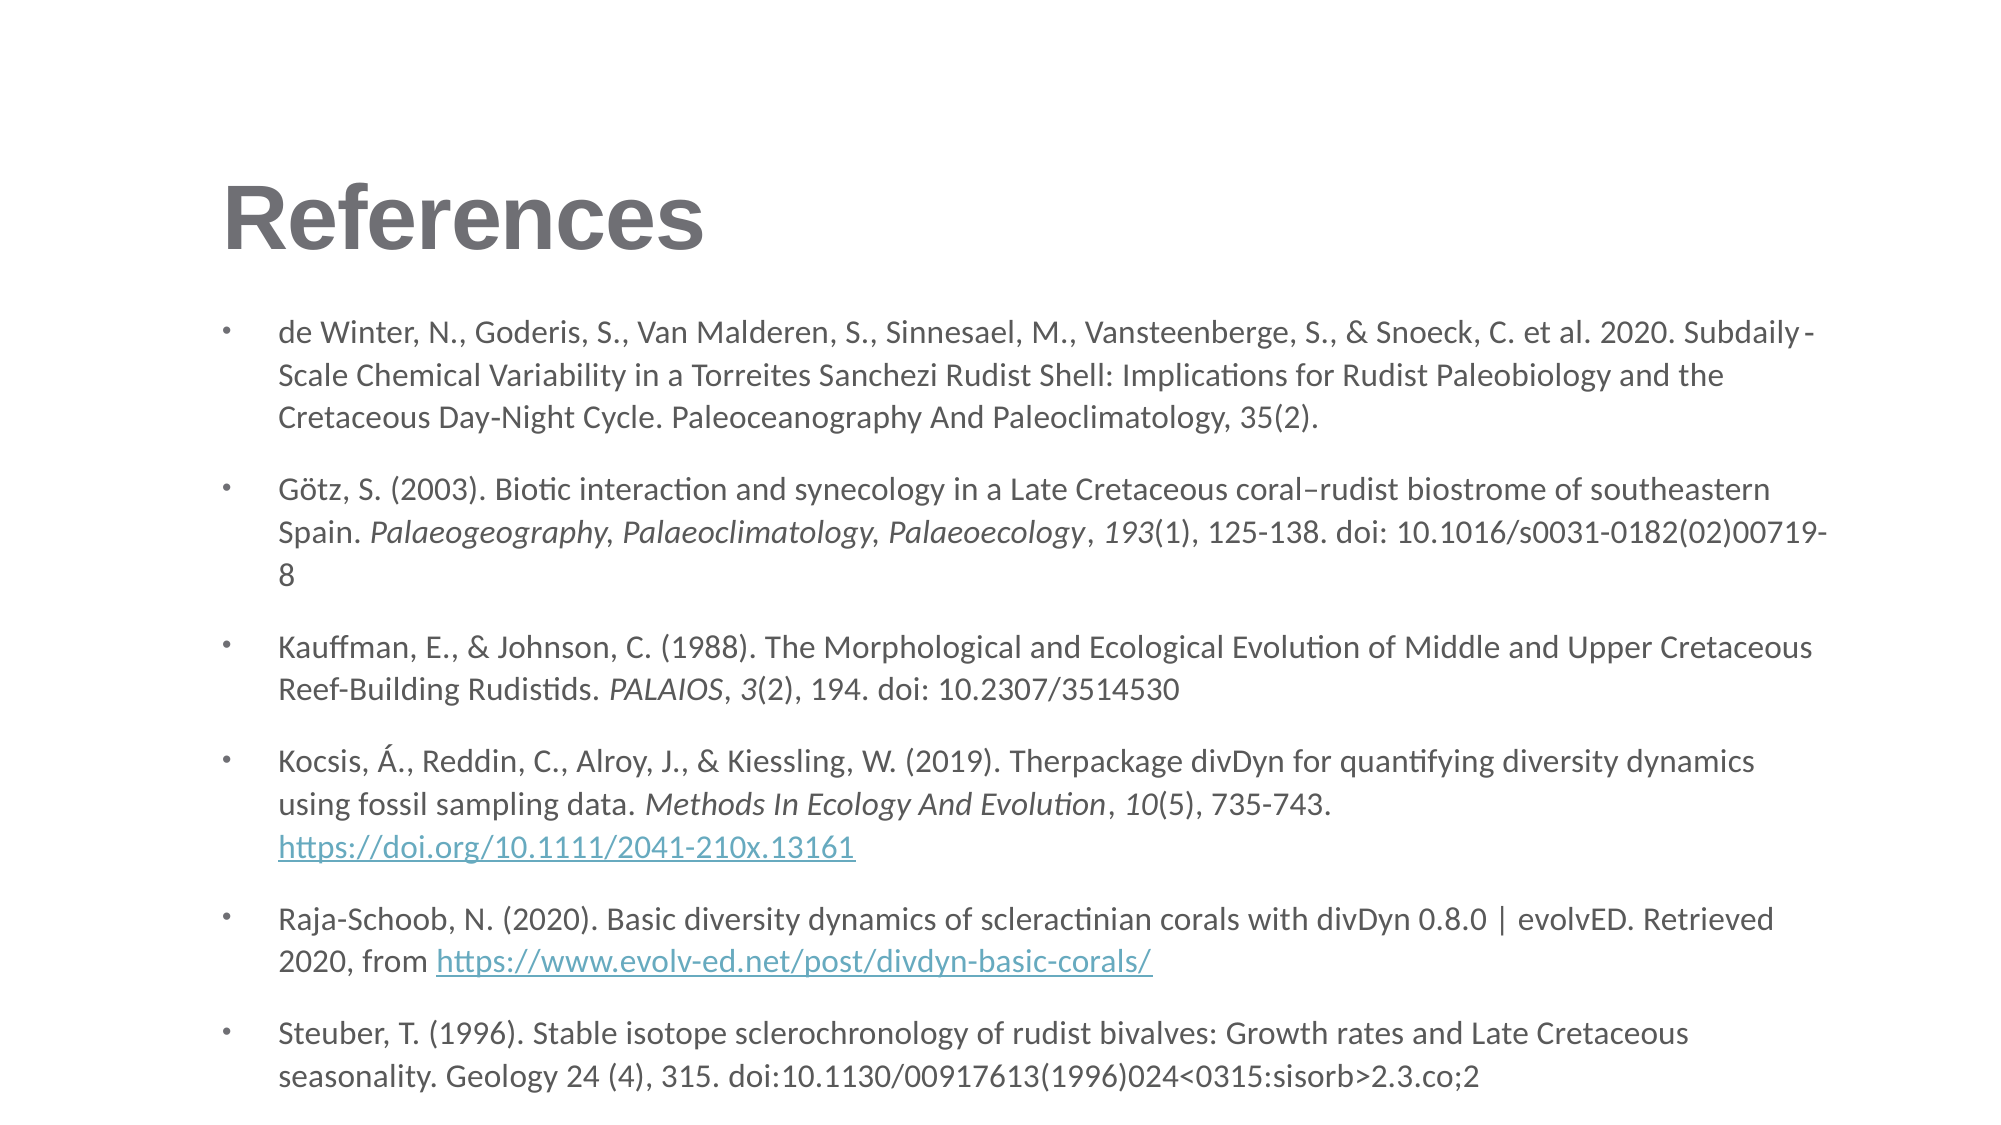

# References
de Winter, N., Goderis, S., Van Malderen, S., Sinnesael, M., Vansteenberge, S., & Snoeck, C. et al. 2020. Subdaily‐Scale Chemical Variability in a Torreites Sanchezi Rudist Shell: Implications for Rudist Paleobiology and the Cretaceous Day‐Night Cycle. Paleoceanography And Paleoclimatology, 35(2).
Götz, S. (2003). Biotic interaction and synecology in a Late Cretaceous coral–rudist biostrome of southeastern Spain. Palaeogeography, Palaeoclimatology, Palaeoecology, 193(1), 125-138. doi: 10.1016/s0031-0182(02)00719-8
Kauffman, E., & Johnson, C. (1988). The Morphological and Ecological Evolution of Middle and Upper Cretaceous Reef-Building Rudistids. PALAIOS, 3(2), 194. doi: 10.2307/3514530
Kocsis, Á., Reddin, C., Alroy, J., & Kiessling, W. (2019). Therpackage divDyn for quantifying diversity dynamics using fossil sampling data. Methods In Ecology And Evolution, 10(5), 735-743. https://doi.org/10.1111/2041-210x.13161
Raja-Schoob, N. (2020). Basic diversity dynamics of scleractinian corals with divDyn 0.8.0 | evolvED. Retrieved 2020, from https://www.evolv-ed.net/post/divdyn-basic-corals/
Steuber, T. (1996). Stable isotope sclerochronology of rudist bivalves: Growth rates and Late Cretaceous seasonality. Geology 24 (4), 315. doi:10.1130/00917613(1996)024<0315:sisorb>2.3.co;2
17